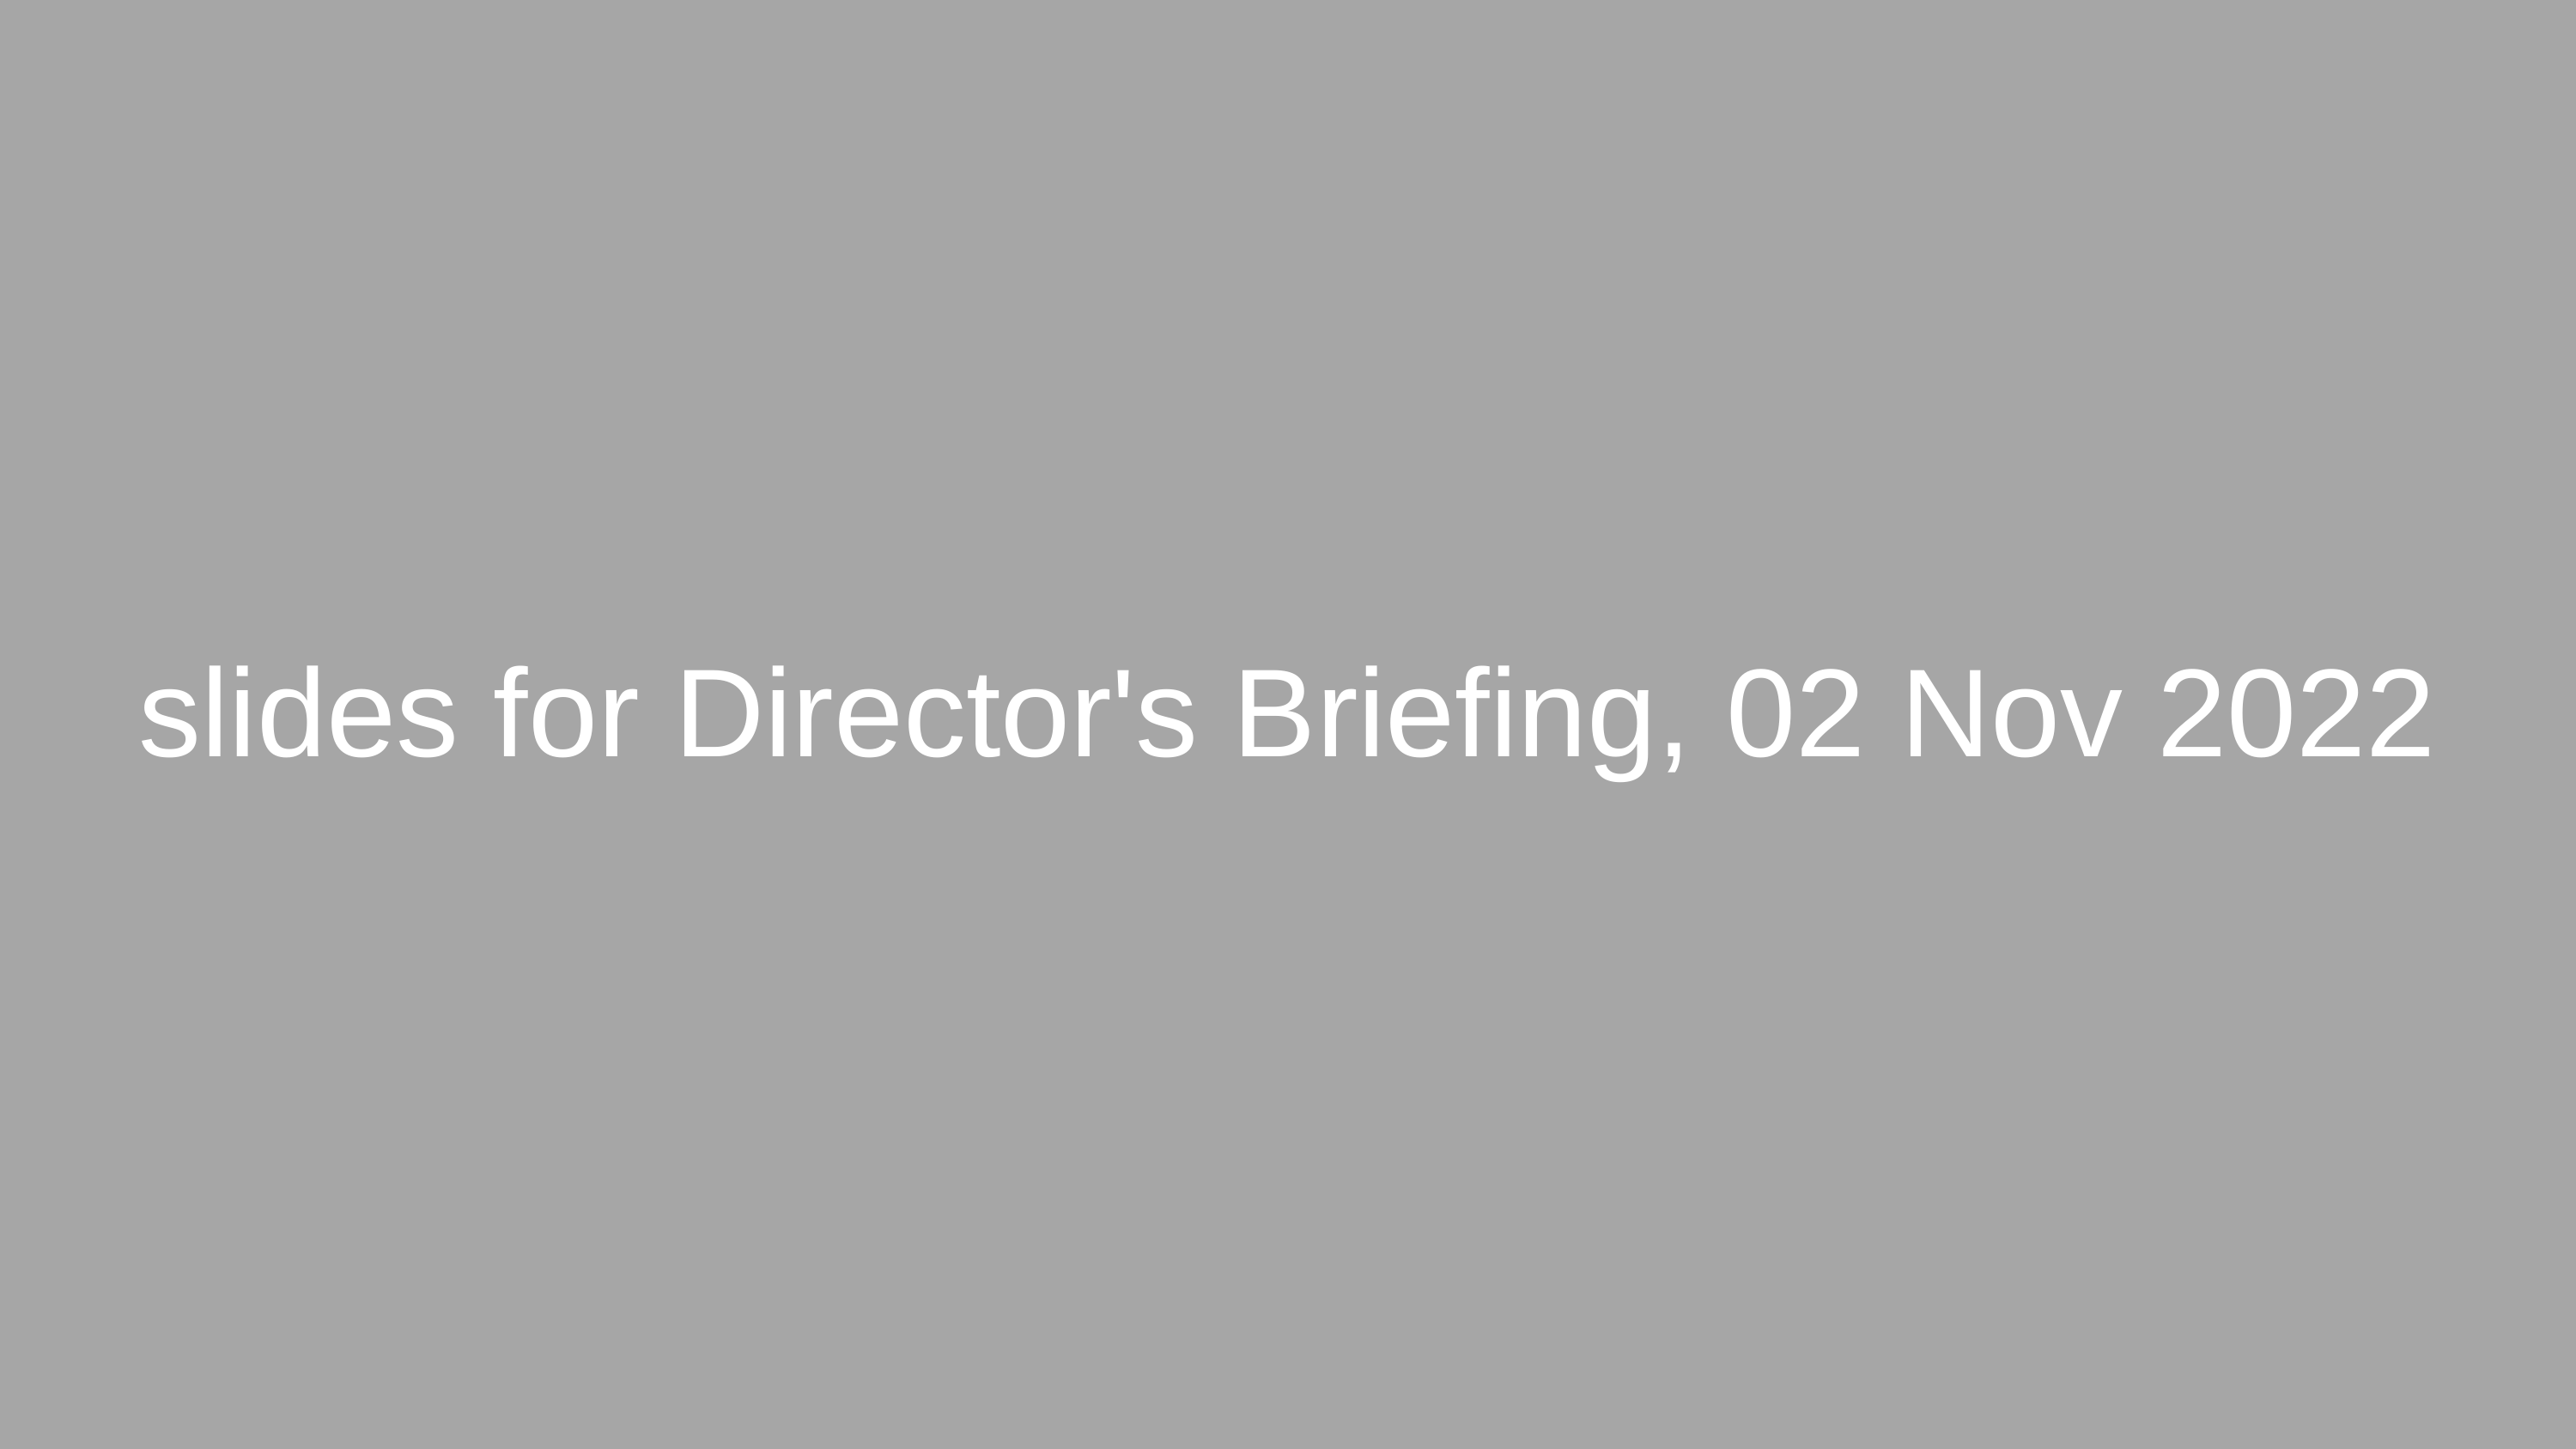

slides for Director's Briefing, 02 Nov 2022